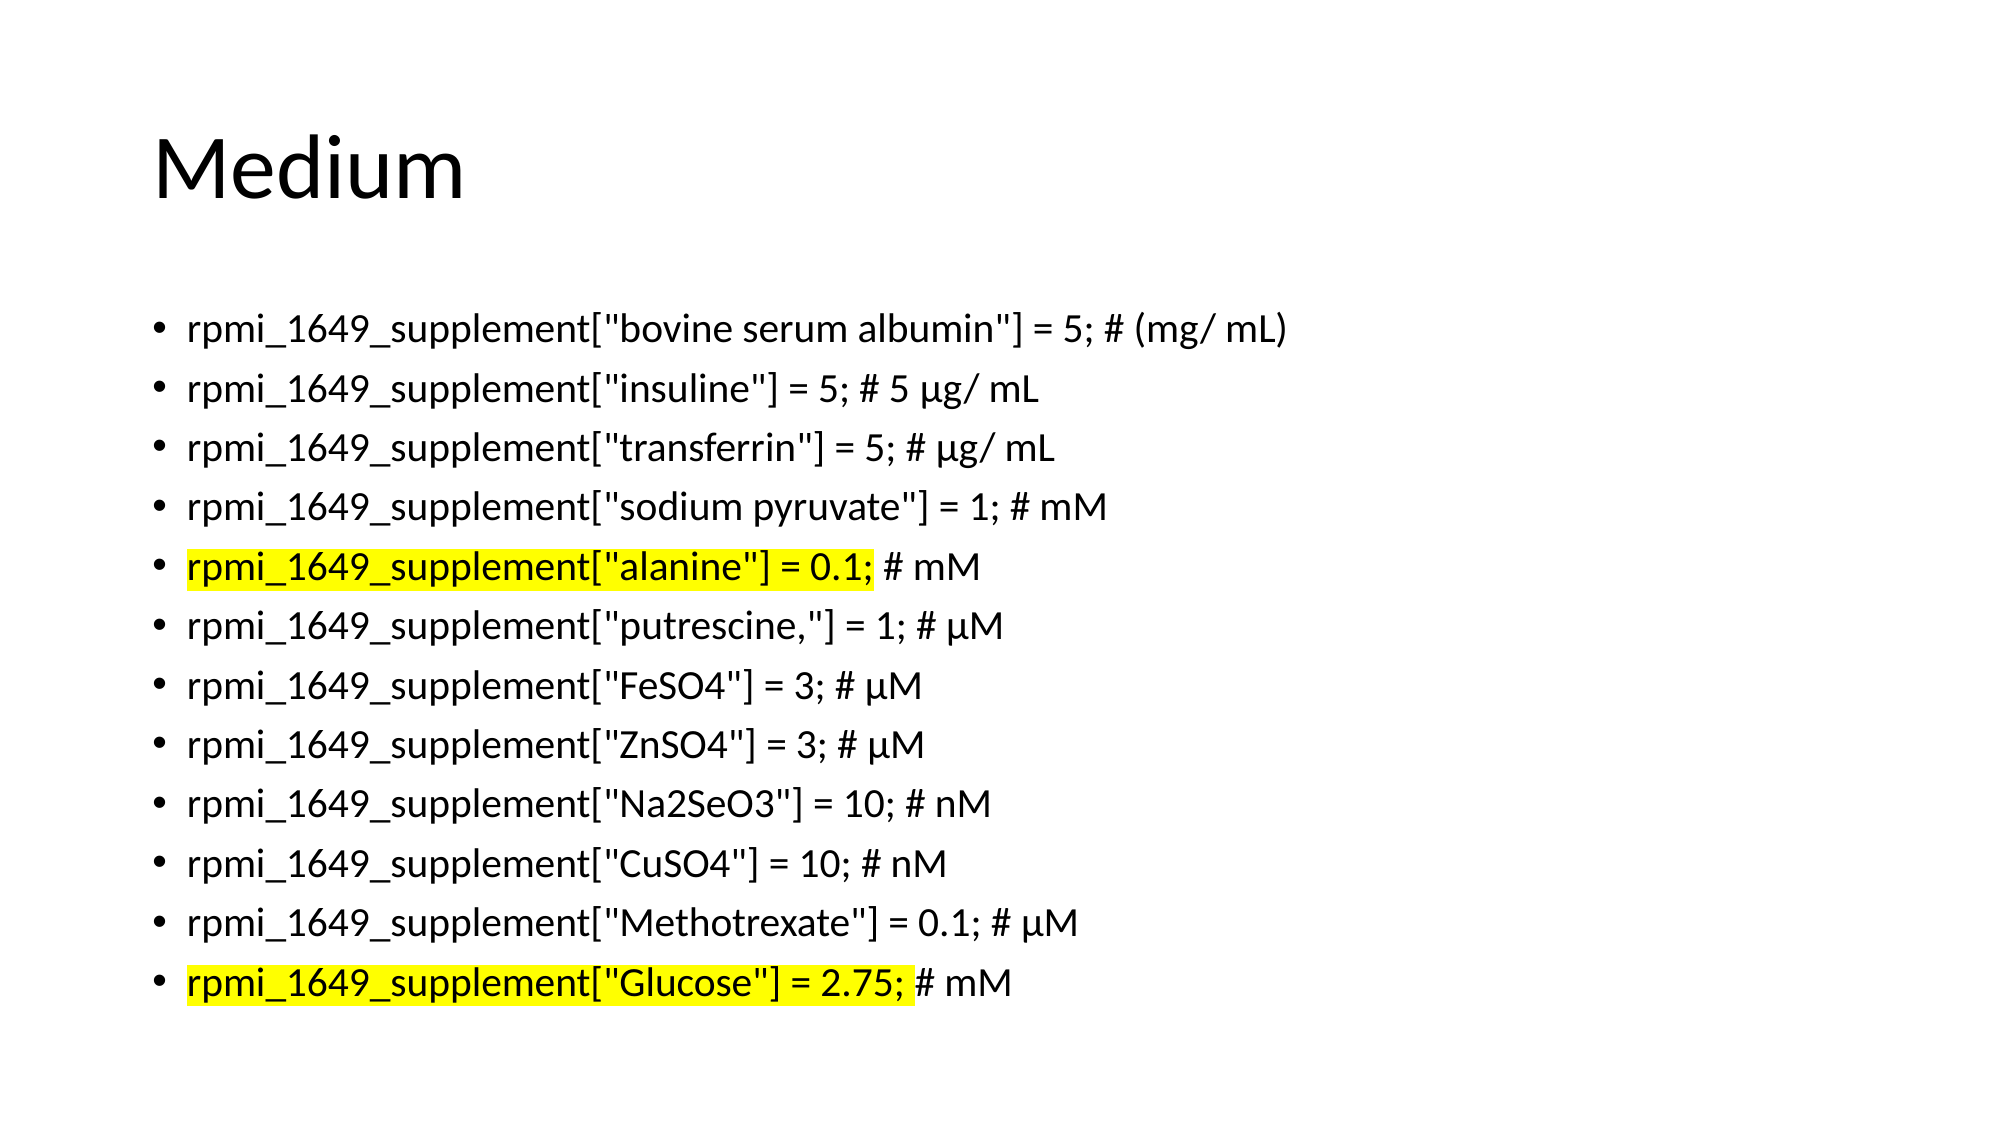

# Medium
rpmi_1649_supplement["bovine serum albumin"] = 5; # (mg/ mL)
rpmi_1649_supplement["insuline"] = 5; # 5 μg/ mL
rpmi_1649_supplement["transferrin"] = 5; # μg/ mL
rpmi_1649_supplement["sodium pyruvate"] = 1; # mM
rpmi_1649_supplement["alanine"] = 0.1; # mM
rpmi_1649_supplement["putrescine,"] = 1; # μM
rpmi_1649_supplement["FeSO4"] = 3; # μM
rpmi_1649_supplement["ZnSO4"] = 3; # μM
rpmi_1649_supplement["Na2SeO3"] = 10; # nM
rpmi_1649_supplement["CuSO4"] = 10; # nM
rpmi_1649_supplement["Methotrexate"] = 0.1; # μM
rpmi_1649_supplement["Glucose"] = 2.75; # mM